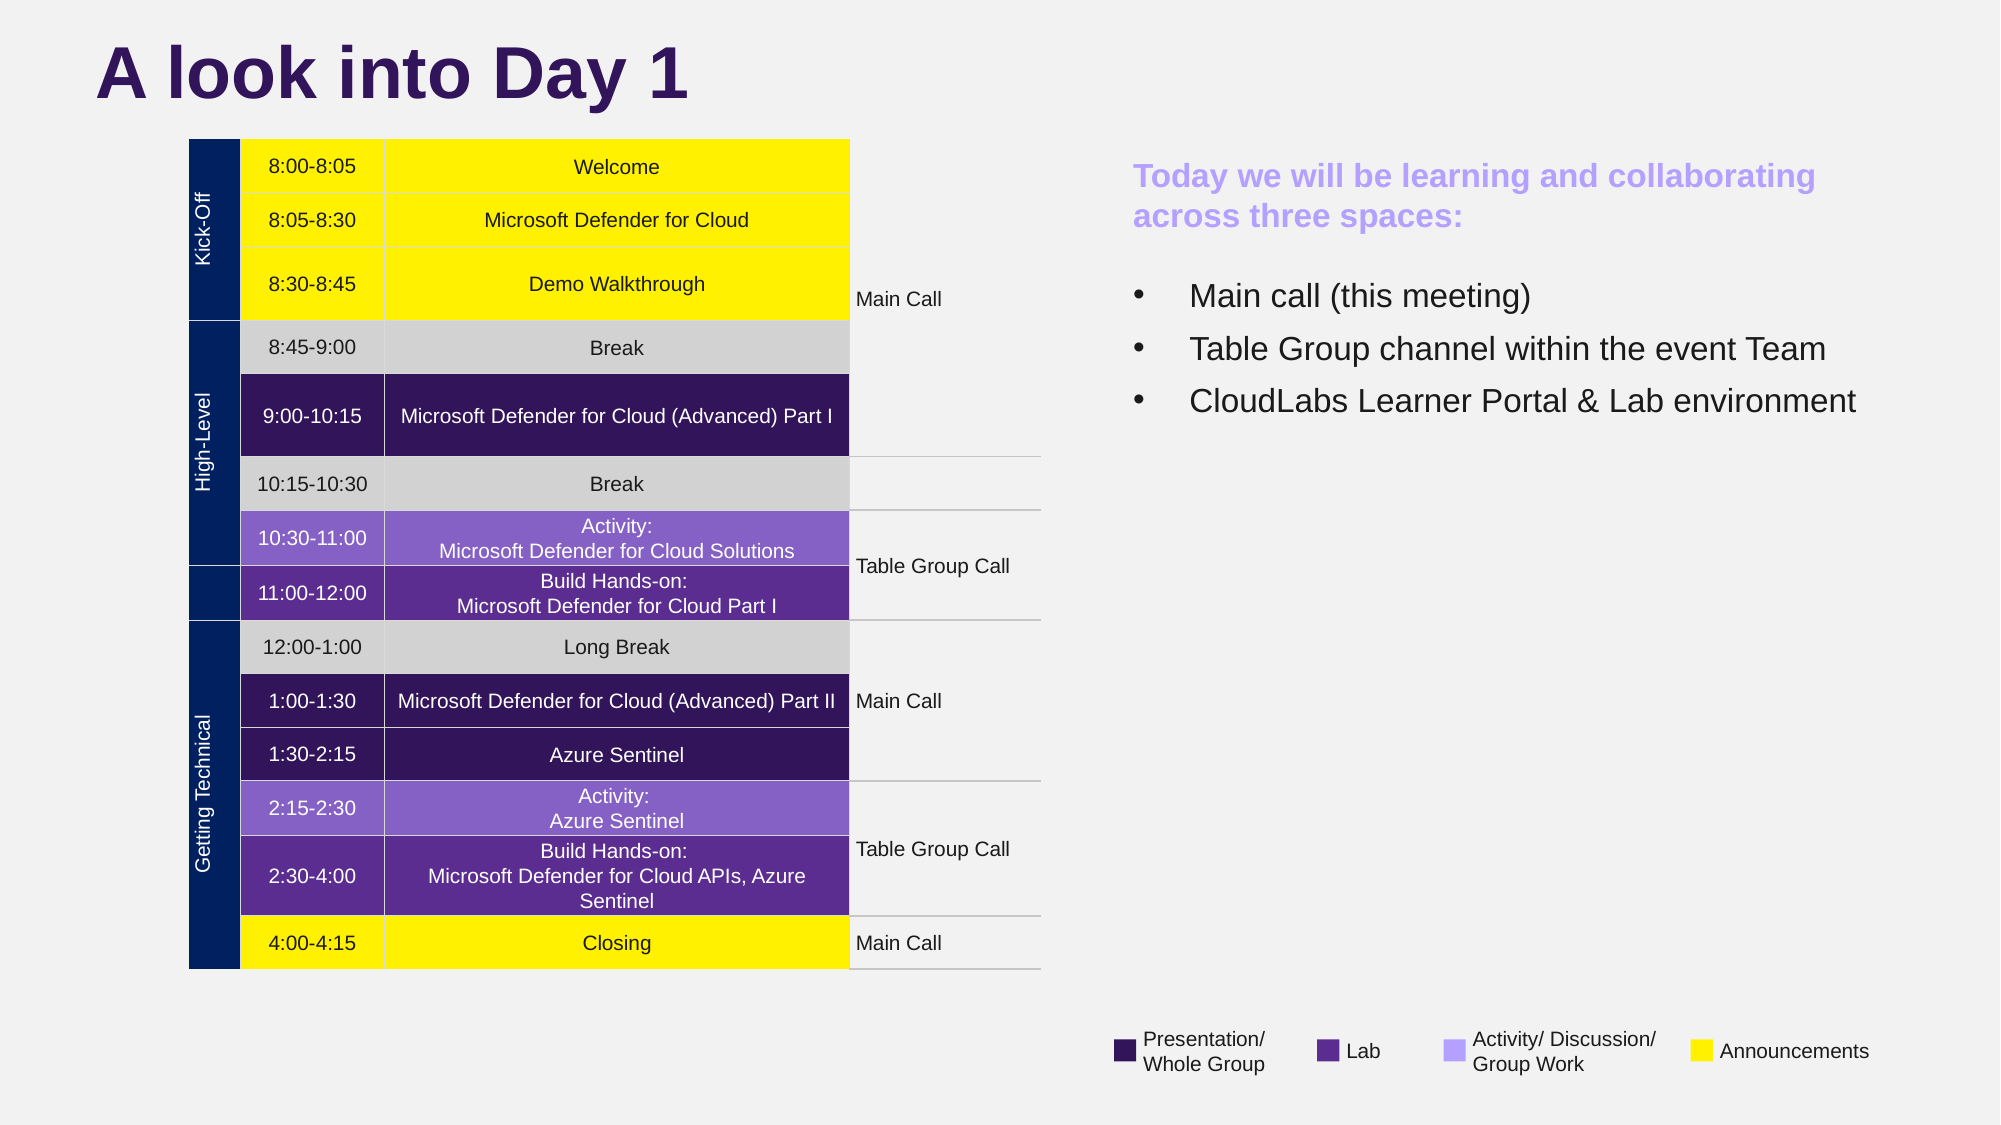

A look into Day 1
| Kick-Off | 8:00-8:05 | Welcome | Main Call |
| --- | --- | --- | --- |
|  | 8:05-8:30 | Microsoft Defender for Cloud |  |
|  | 8:30-8:45 | Demo Walkthrough |  |
| High-Level | 8:45-9:00 | Break |  |
|  | 9:00-10:15 | Microsoft Defender for Cloud (Advanced) Part I |  |
|  | 10:15-10:30 | Break |  |
|  | 10:30-11:00 | Activity: Microsoft Defender for Cloud Solutions | Table Group Call |
|  | 11:00-12:00 | Build Hands-on: Microsoft Defender for Cloud Part I |  |
| Getting Technical | 12:00-1:00 | Long Break | Main Call |
|  | 1:00-1:30 | Microsoft Defender for Cloud (Advanced) Part II |  |
|  | 1:30-2:15 | Azure Sentinel |  |
|  | 2:15-2:30 | Activity: Azure Sentinel | Table Group Call |
|  | 2:30-4:00 | Build Hands-on: Microsoft Defender for Cloud APIs, Azure Sentinel | Table Group Call |
|  | 4:00-4:15 | Closing | Main Call |
Today we will be learning and collaborating across three spaces:

Main call (this meeting)
Table Group channel within the event Team
CloudLabs Learner Portal & Lab environment
Presentation/
Whole Group

Activity/ Discussion/ Group Work

Lab

Announcements